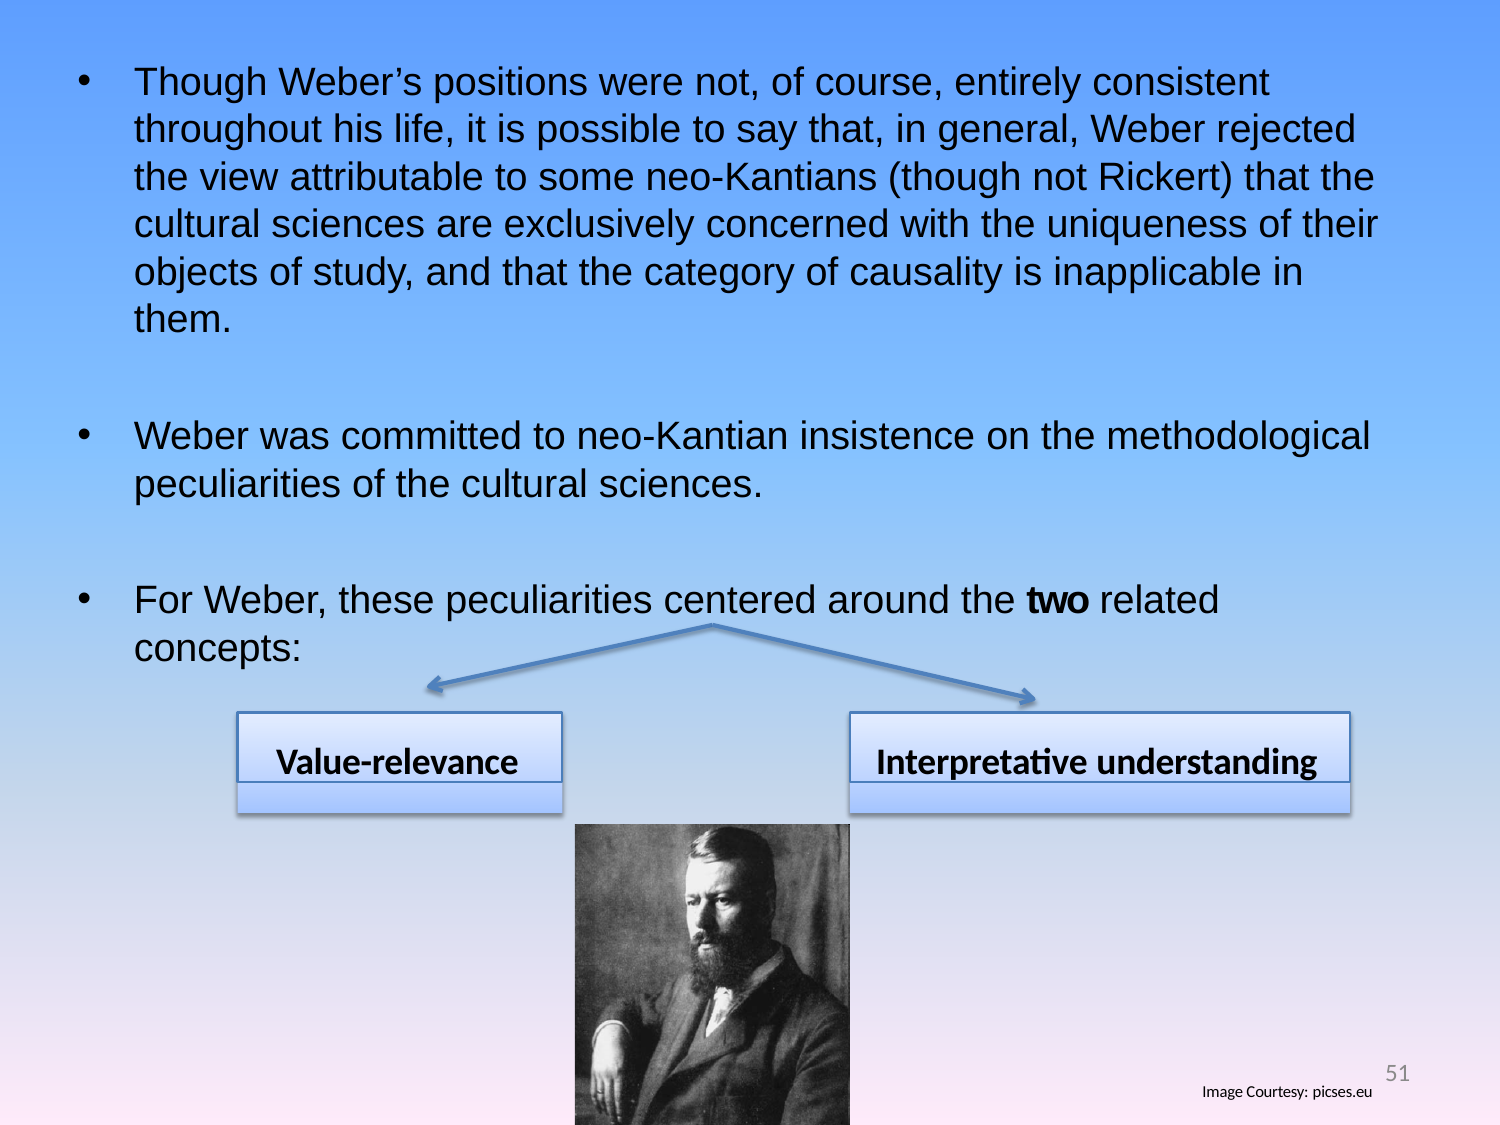

Though Weber’s positions were not, of course, entirely consistent  throughout his life, it is possible to say that, in general, Weber rejected  the view attributable to some neo-Kantians (though not Rickert) that the  cultural sciences are exclusively concerned with the uniqueness of their  objects of study, and that the category of causality is inapplicable in  them.

Weber was committed to neo-Kantian insistence on the methodological  peculiarities of the cultural sciences.

For Weber, these peculiarities centered around the two related concepts:

Value-relevance

Interpretative understanding

51
Image Courtesy: picses.eu